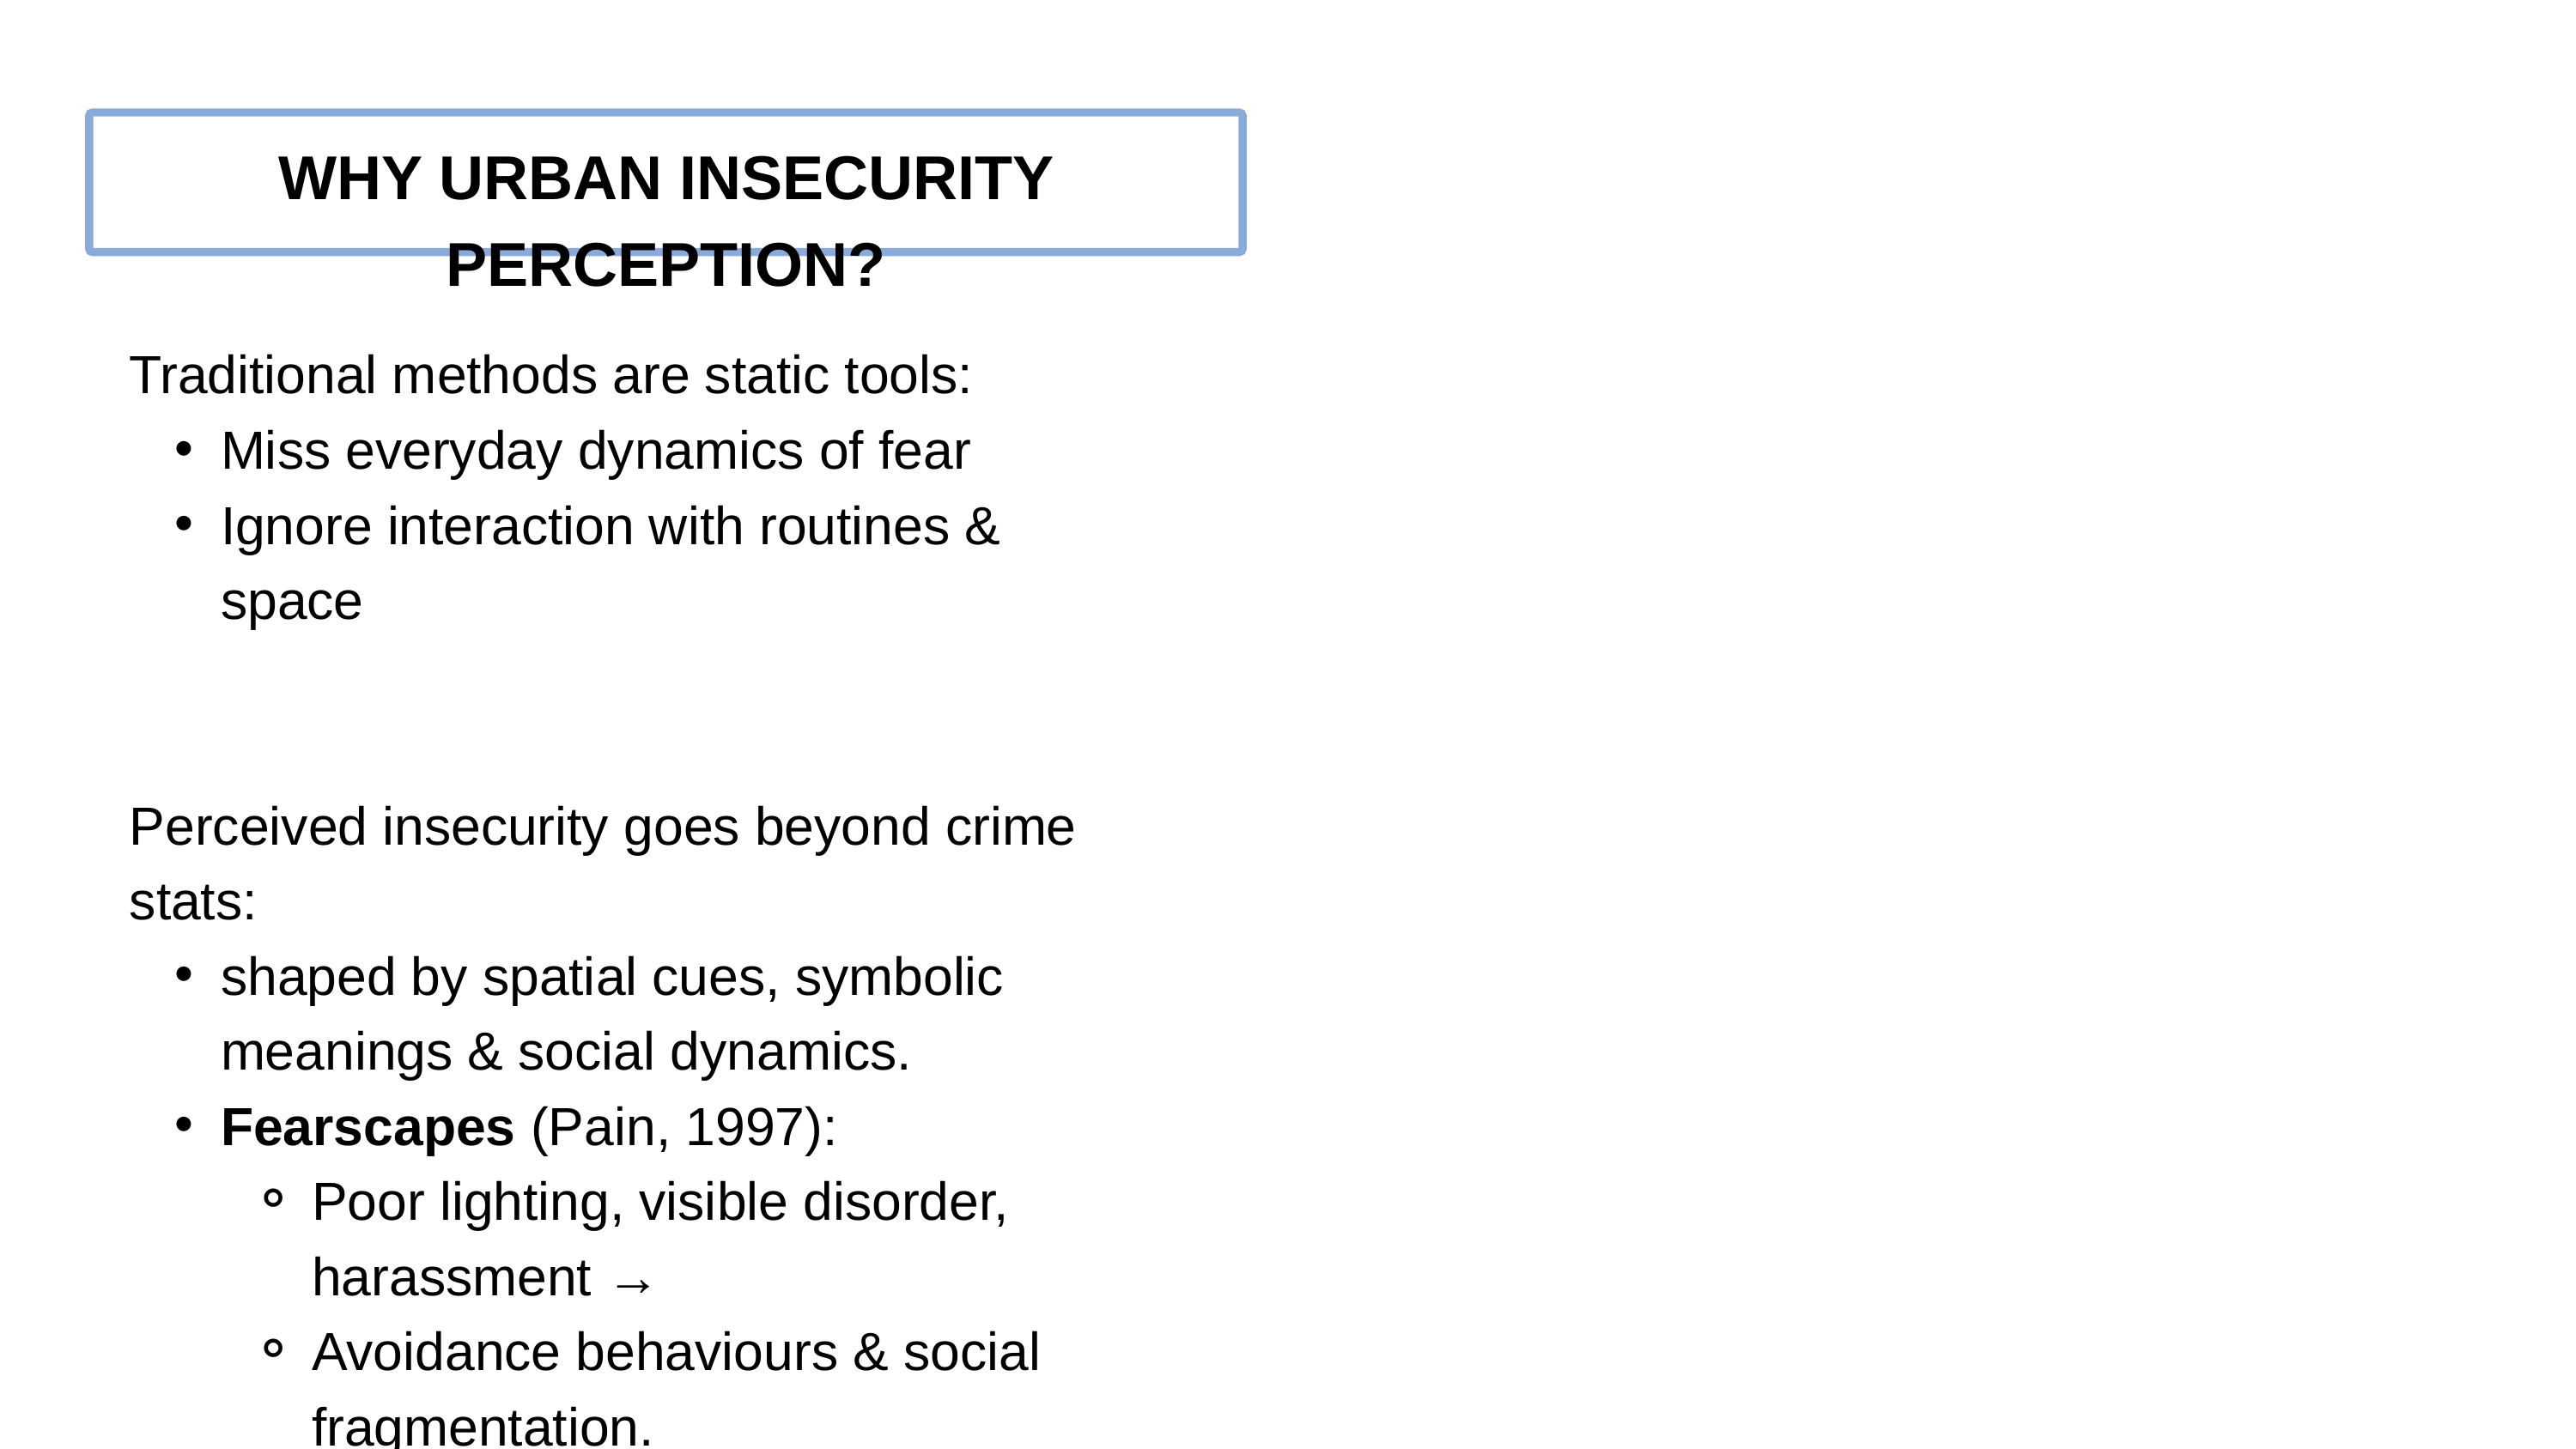

WHY URBAN INSECURITY PERCEPTION?
Traditional methods are static tools:
Miss everyday dynamics of fear
Ignore interaction with routines & space

Perceived insecurity goes beyond crime stats:
shaped by spatial cues, symbolic meanings & social dynamics.
Fearscapes (Pain, 1997):
Poor lighting, visible disorder, harassment →
Avoidance behaviours & social fragmentation.